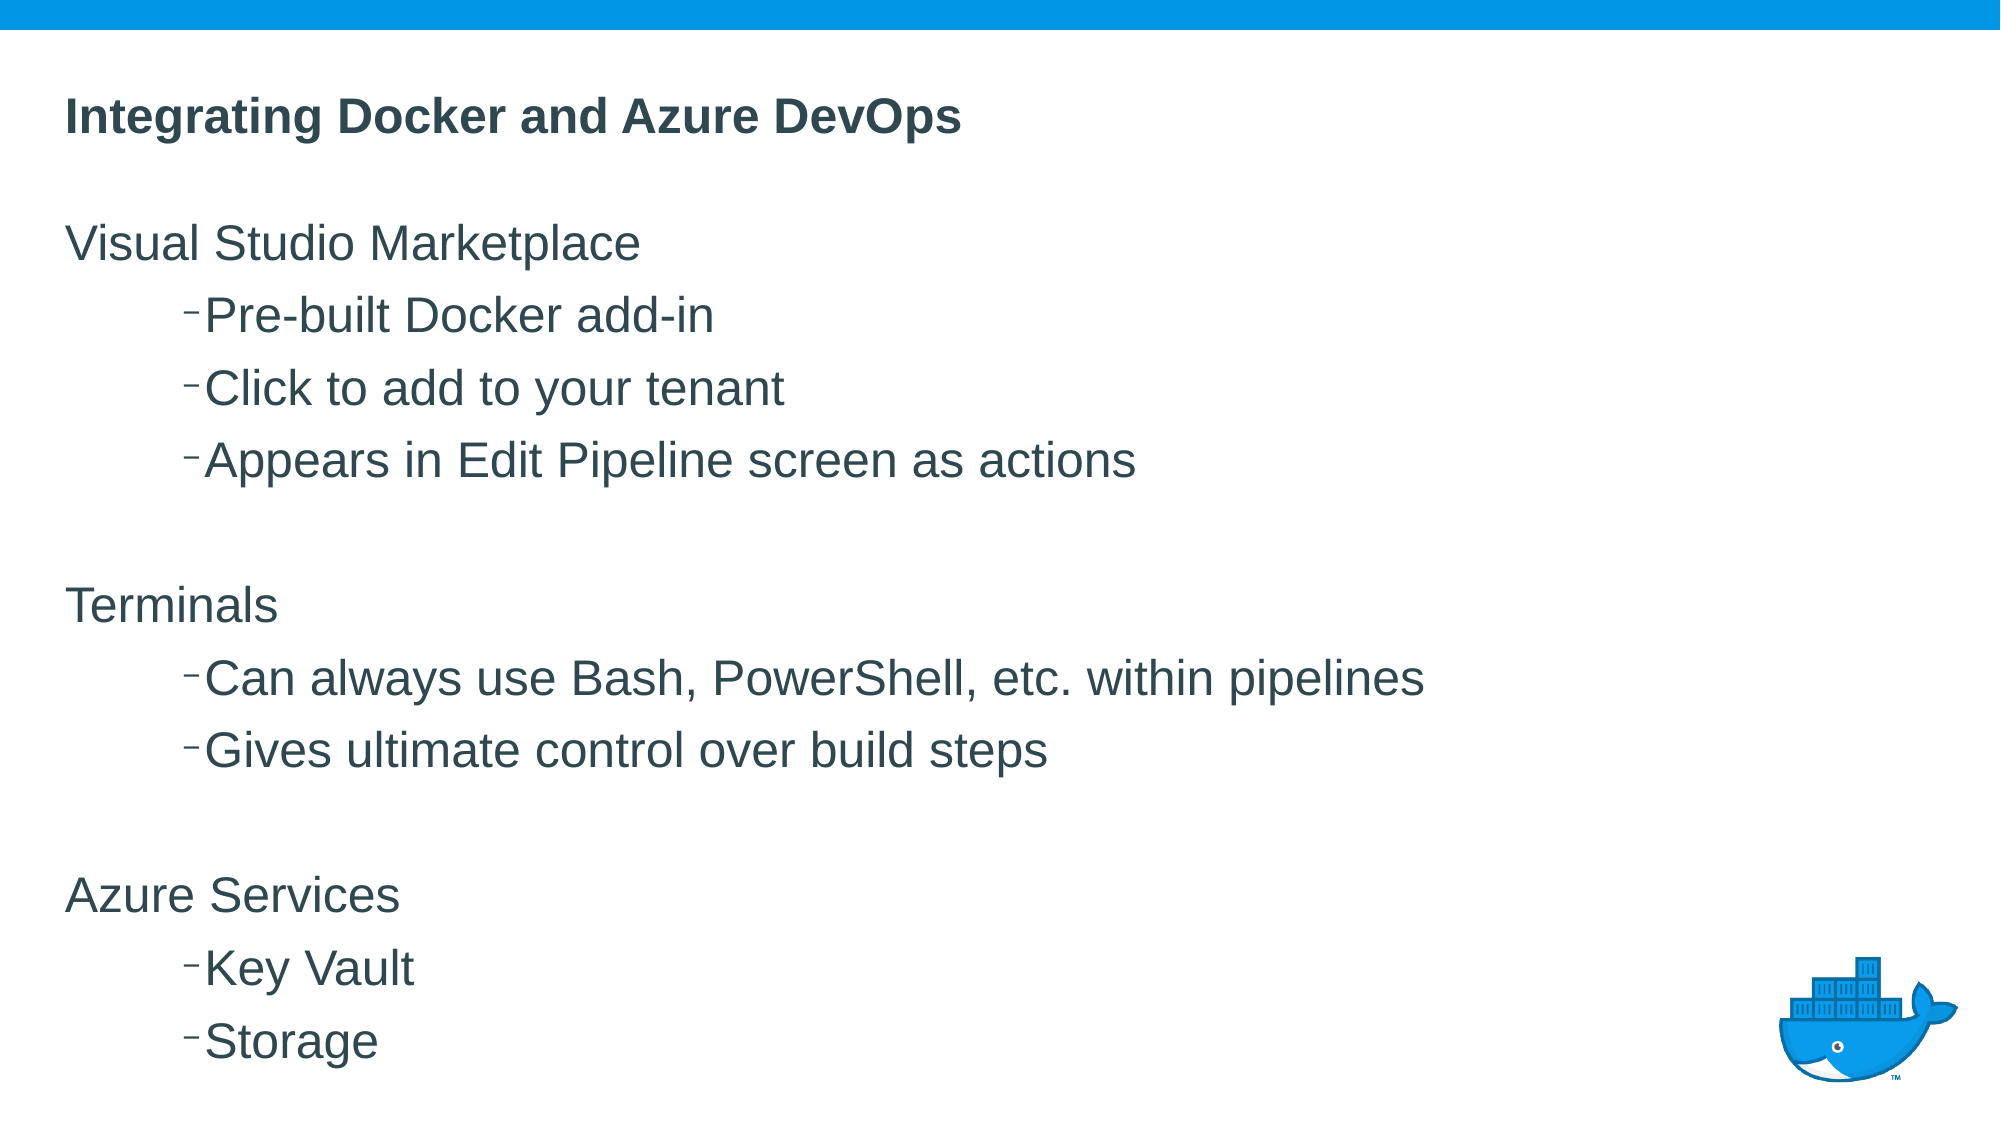

# Integrating Docker and Azure DevOps
Visual Studio Marketplace
Pre-built Docker add-in
Click to add to your tenant
Appears in Edit Pipeline screen as actions

Terminals
Can always use Bash, PowerShell, etc. within pipelines
Gives ultimate control over build steps

Azure Services
Key Vault
Storage